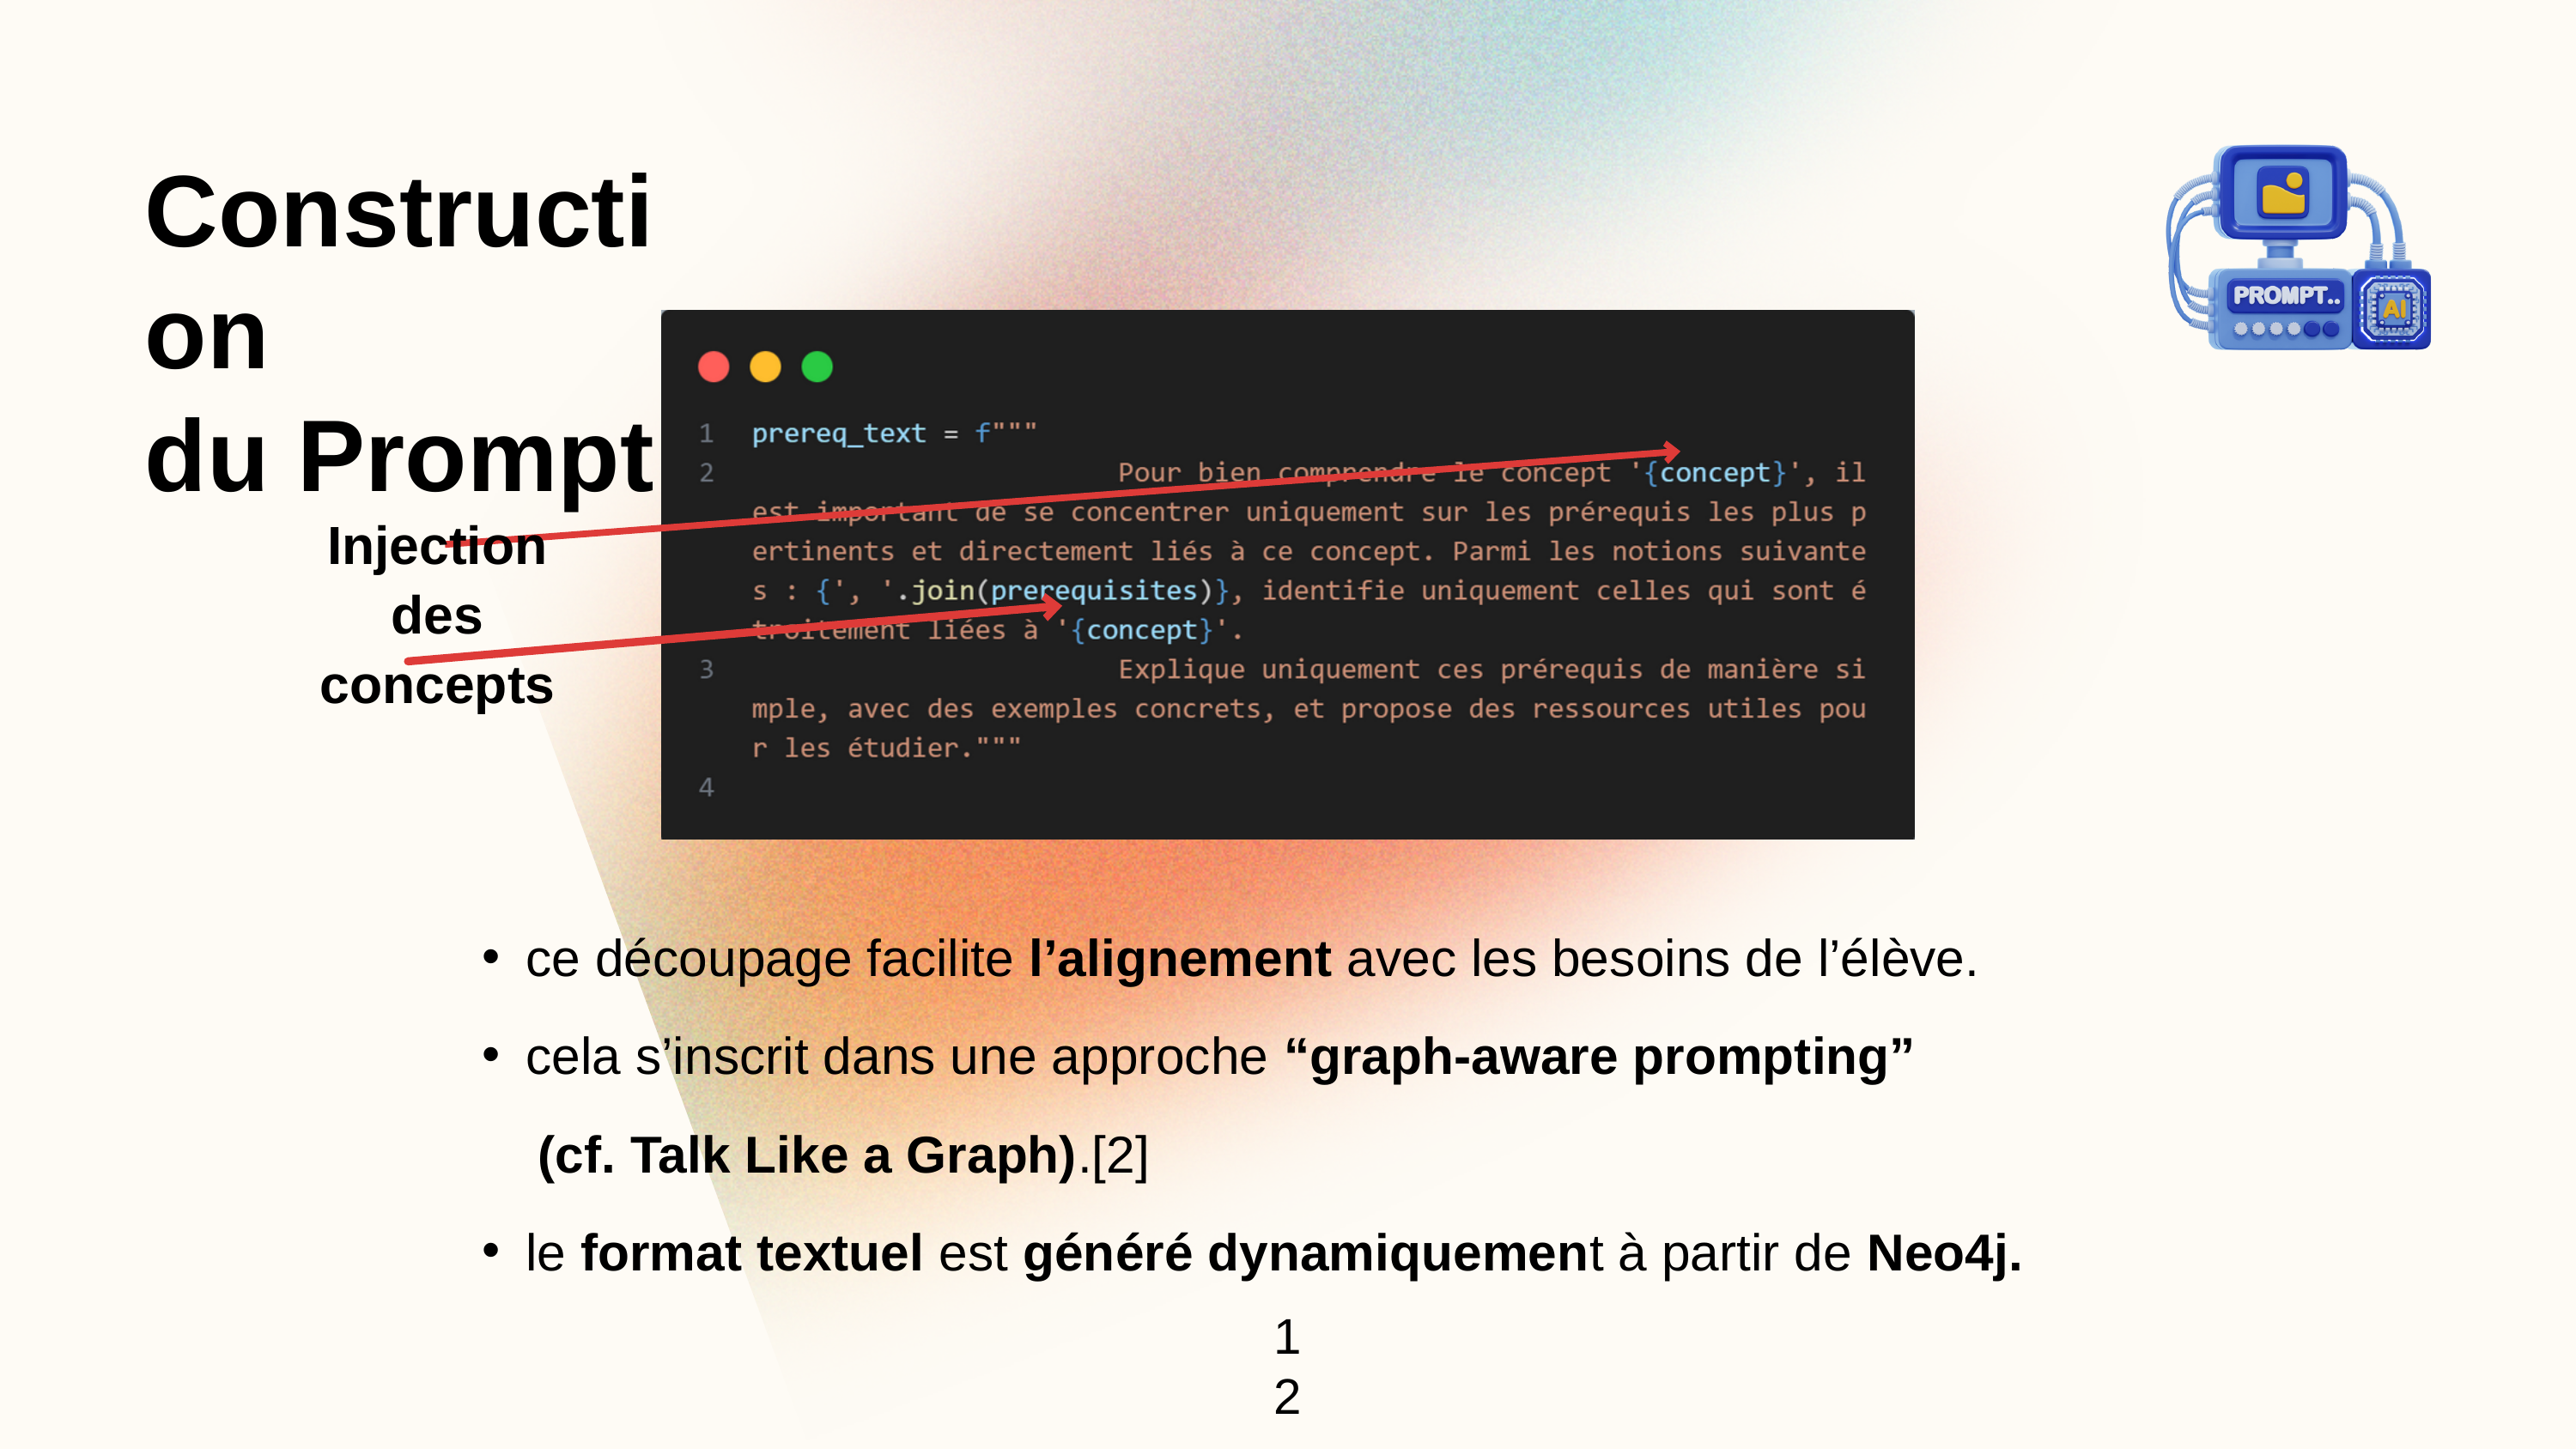

Construction
du Prompt

Injection des concepts

ce découpage facilite l’alignement avec les besoins de l’élève.
cela s’inscrit dans une approche “graph-aware prompting”
       (cf. Talk Like a Graph).[2]
le format textuel est généré dynamiquement à partir de Neo4j.
12